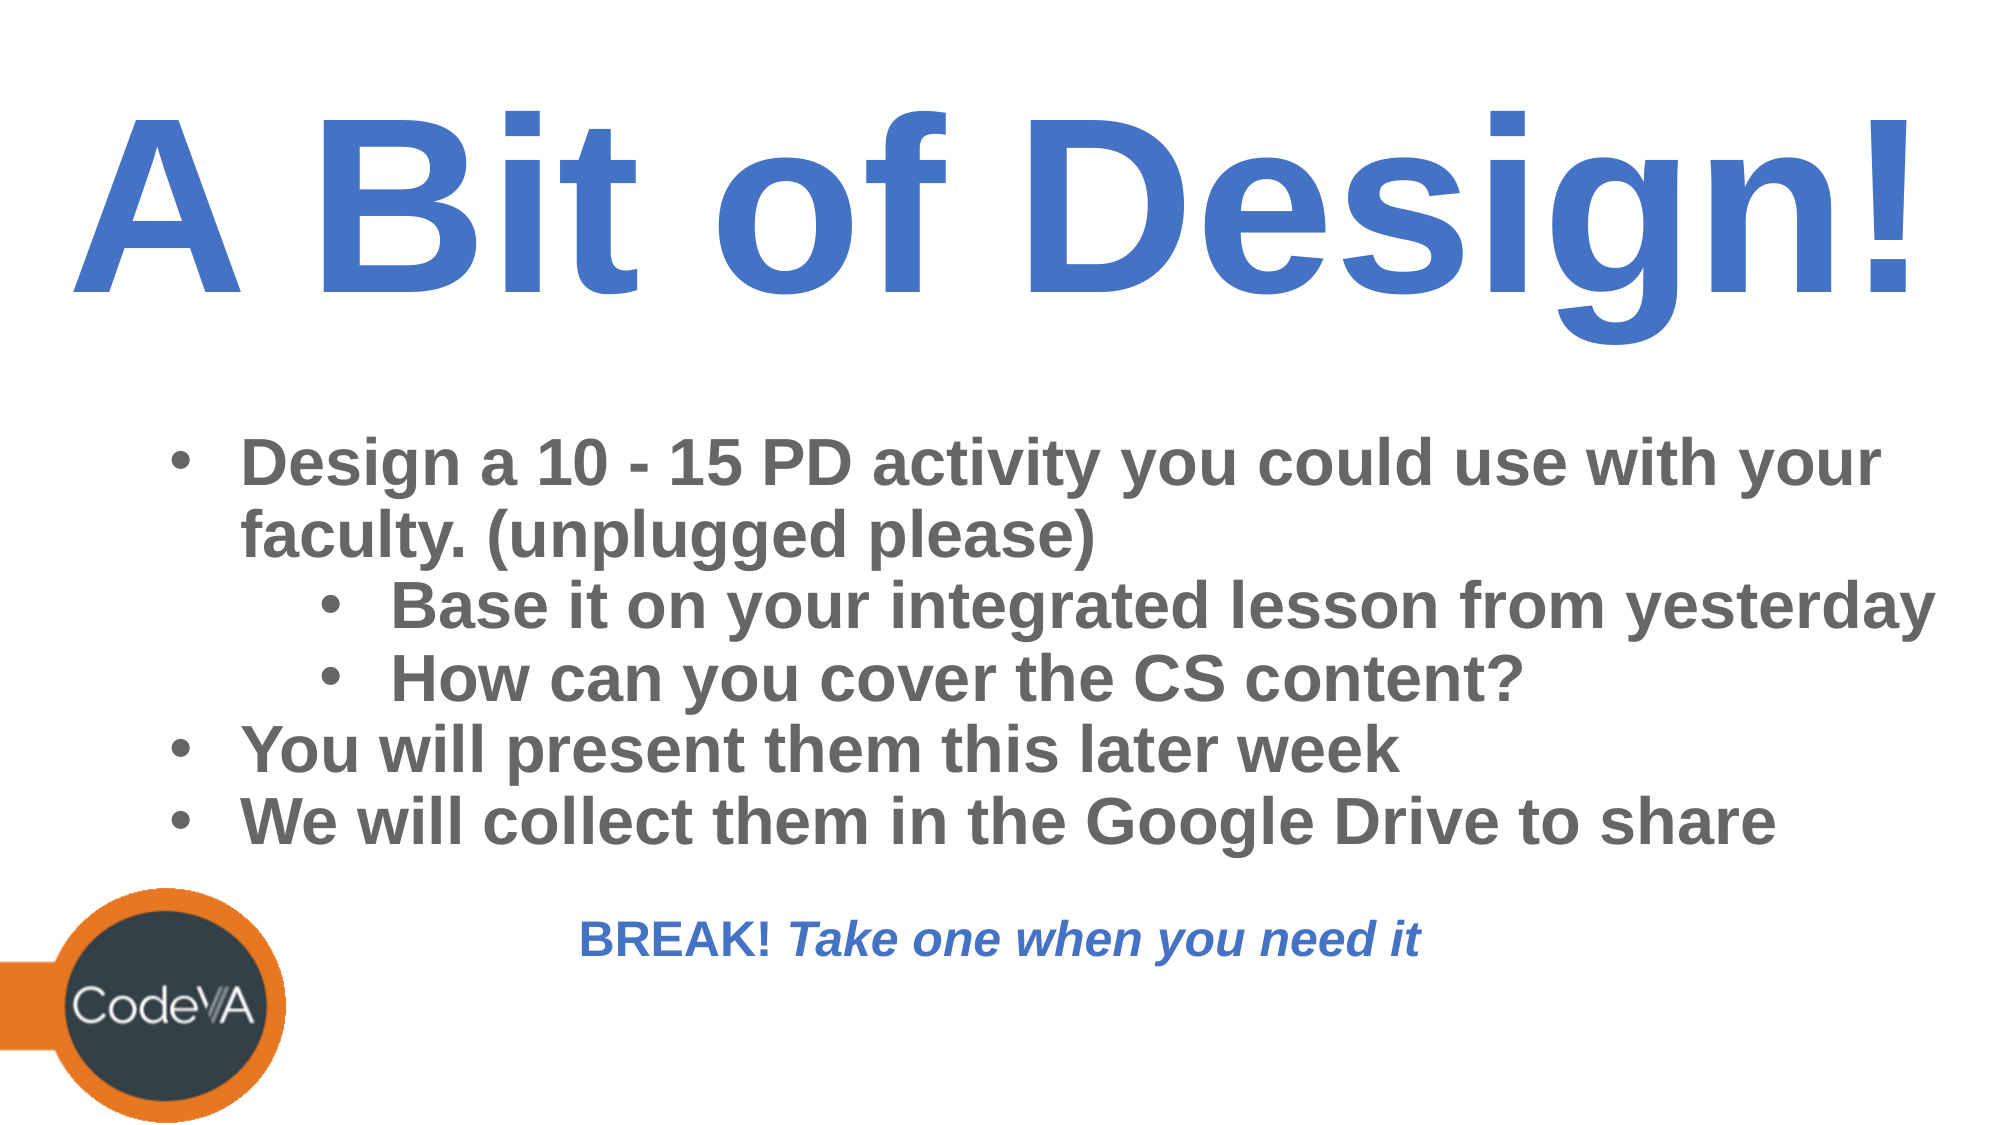

A Bit of Design!

Design a 10 - 15 PD activity you could use with your faculty. (unplugged please)
Base it on your integrated lesson from yesterday
How can you cover the CS content?
You will present them this later week
We will collect them in the Google Drive to share

BREAK! Take one when you need it